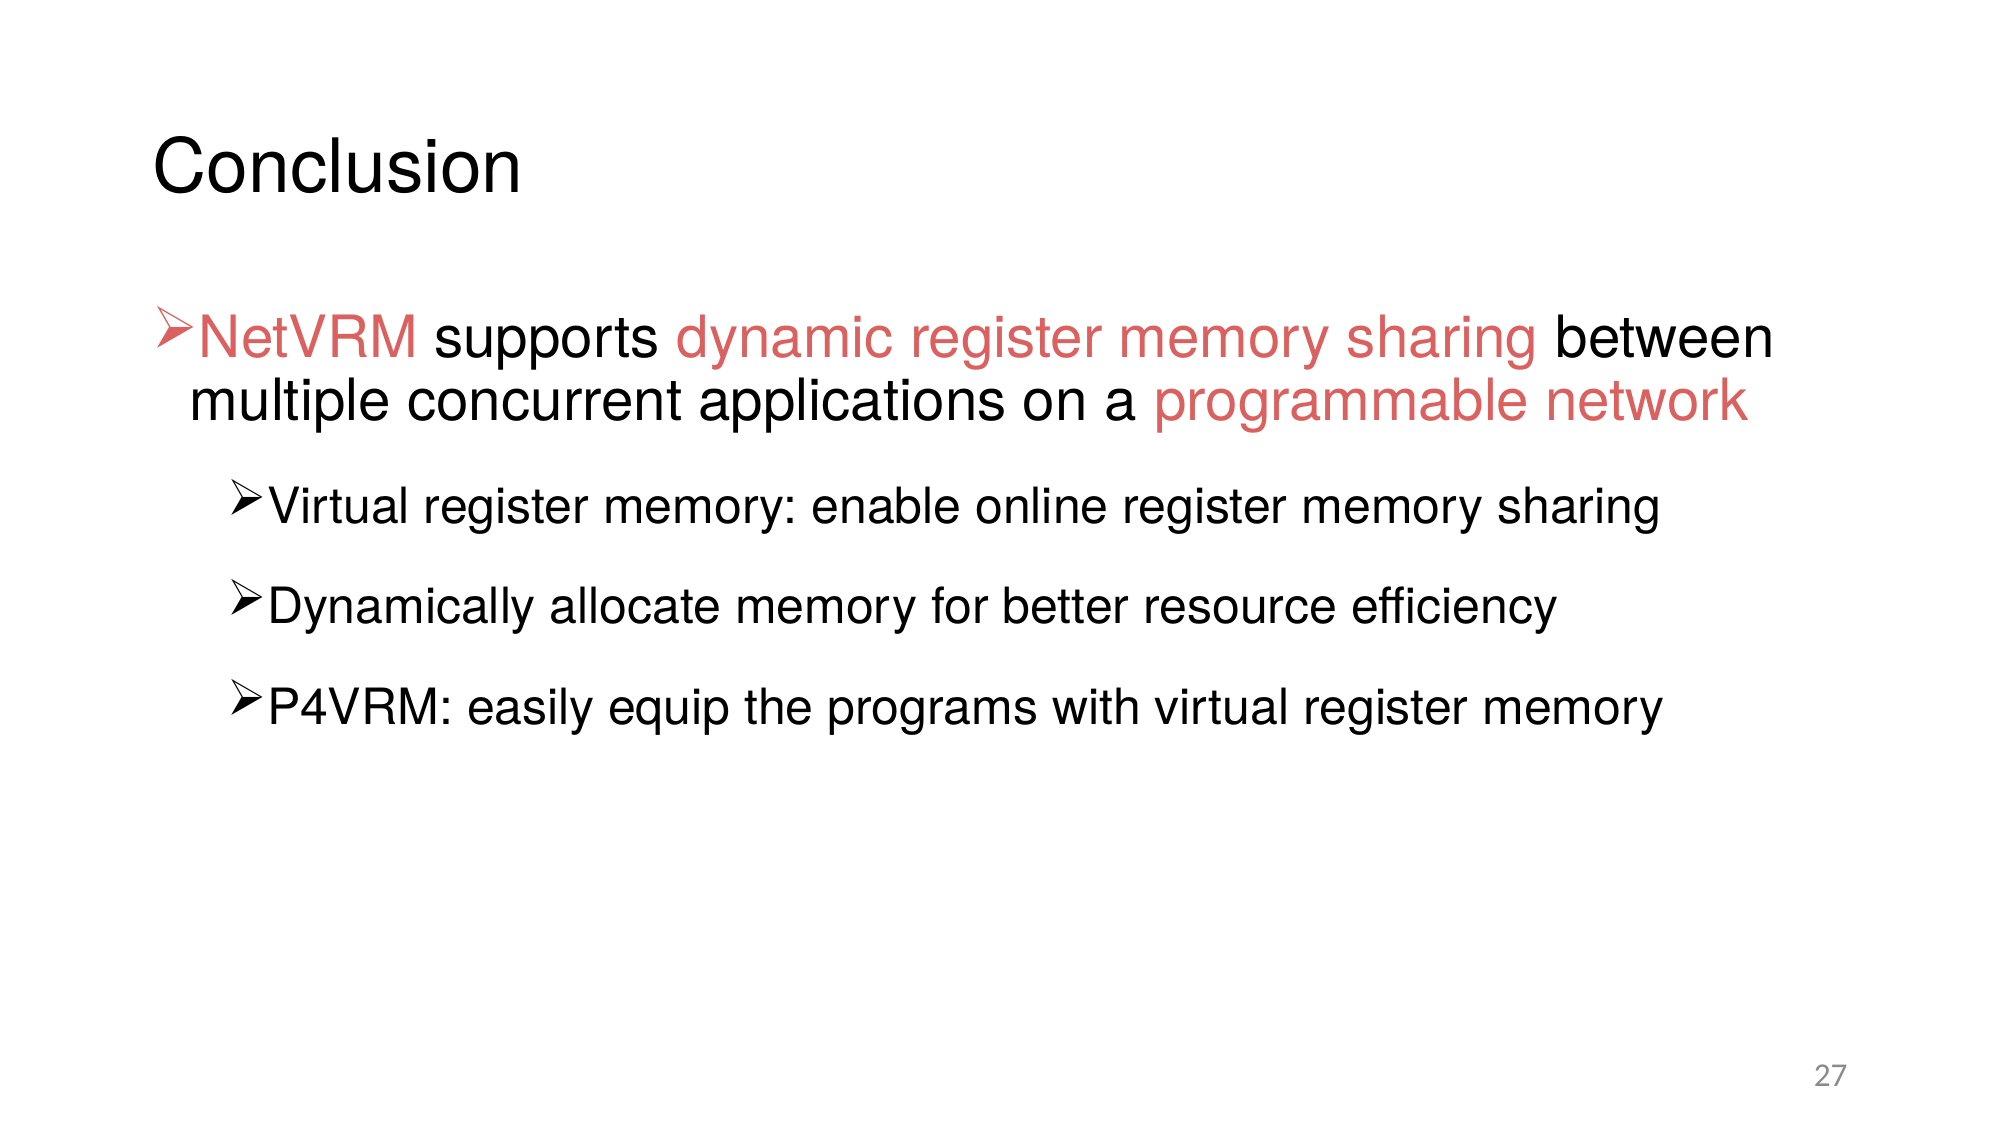

# Conclusion
NetVRM supports dynamic register memory sharing between multiple concurrent applications on a programmable network
Virtual register memory: enable online register memory sharing
Dynamically allocate memory for better resource efficiency
P4VRM: easily equip the programs with virtual register memory

27